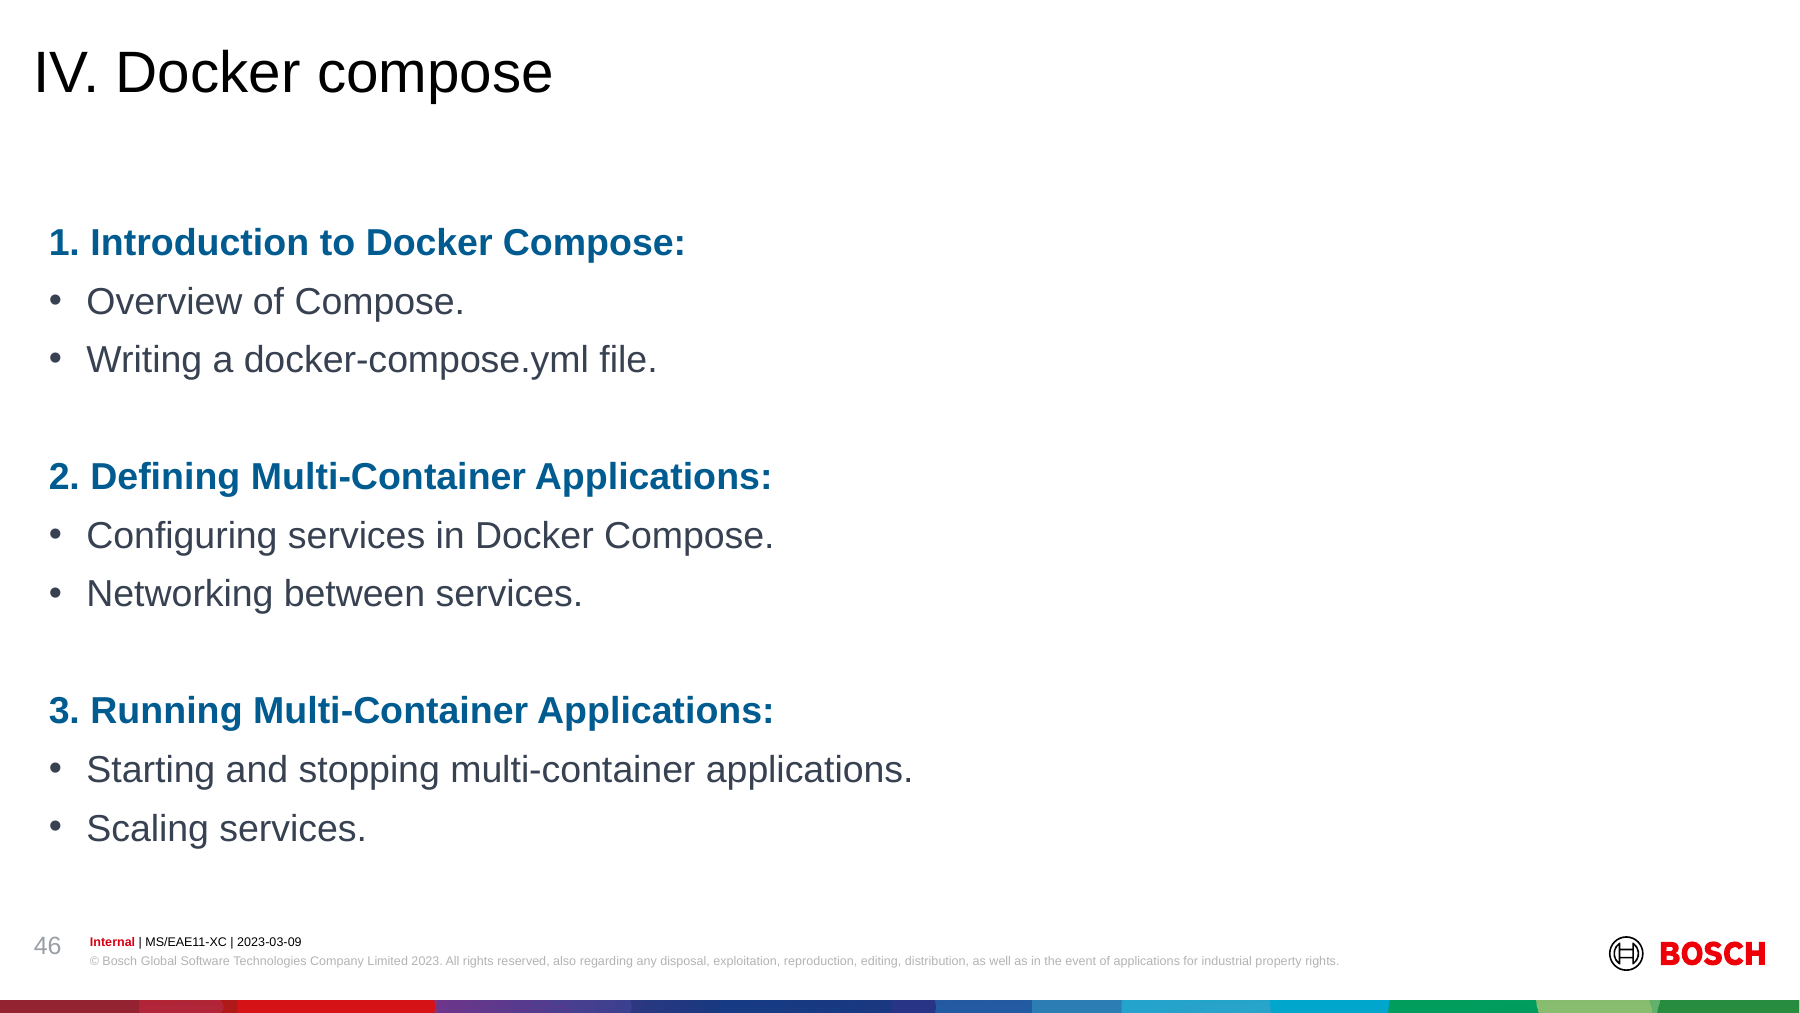

IV. Docker compose
1. Introduction to Docker Compose:
Overview of Compose.
Writing a docker-compose.yml file.

2. Defining Multi-Container Applications:
Configuring services in Docker Compose.
Networking between services.

3. Running Multi-Container Applications:
Starting and stopping multi-container applications.
Scaling services.
46